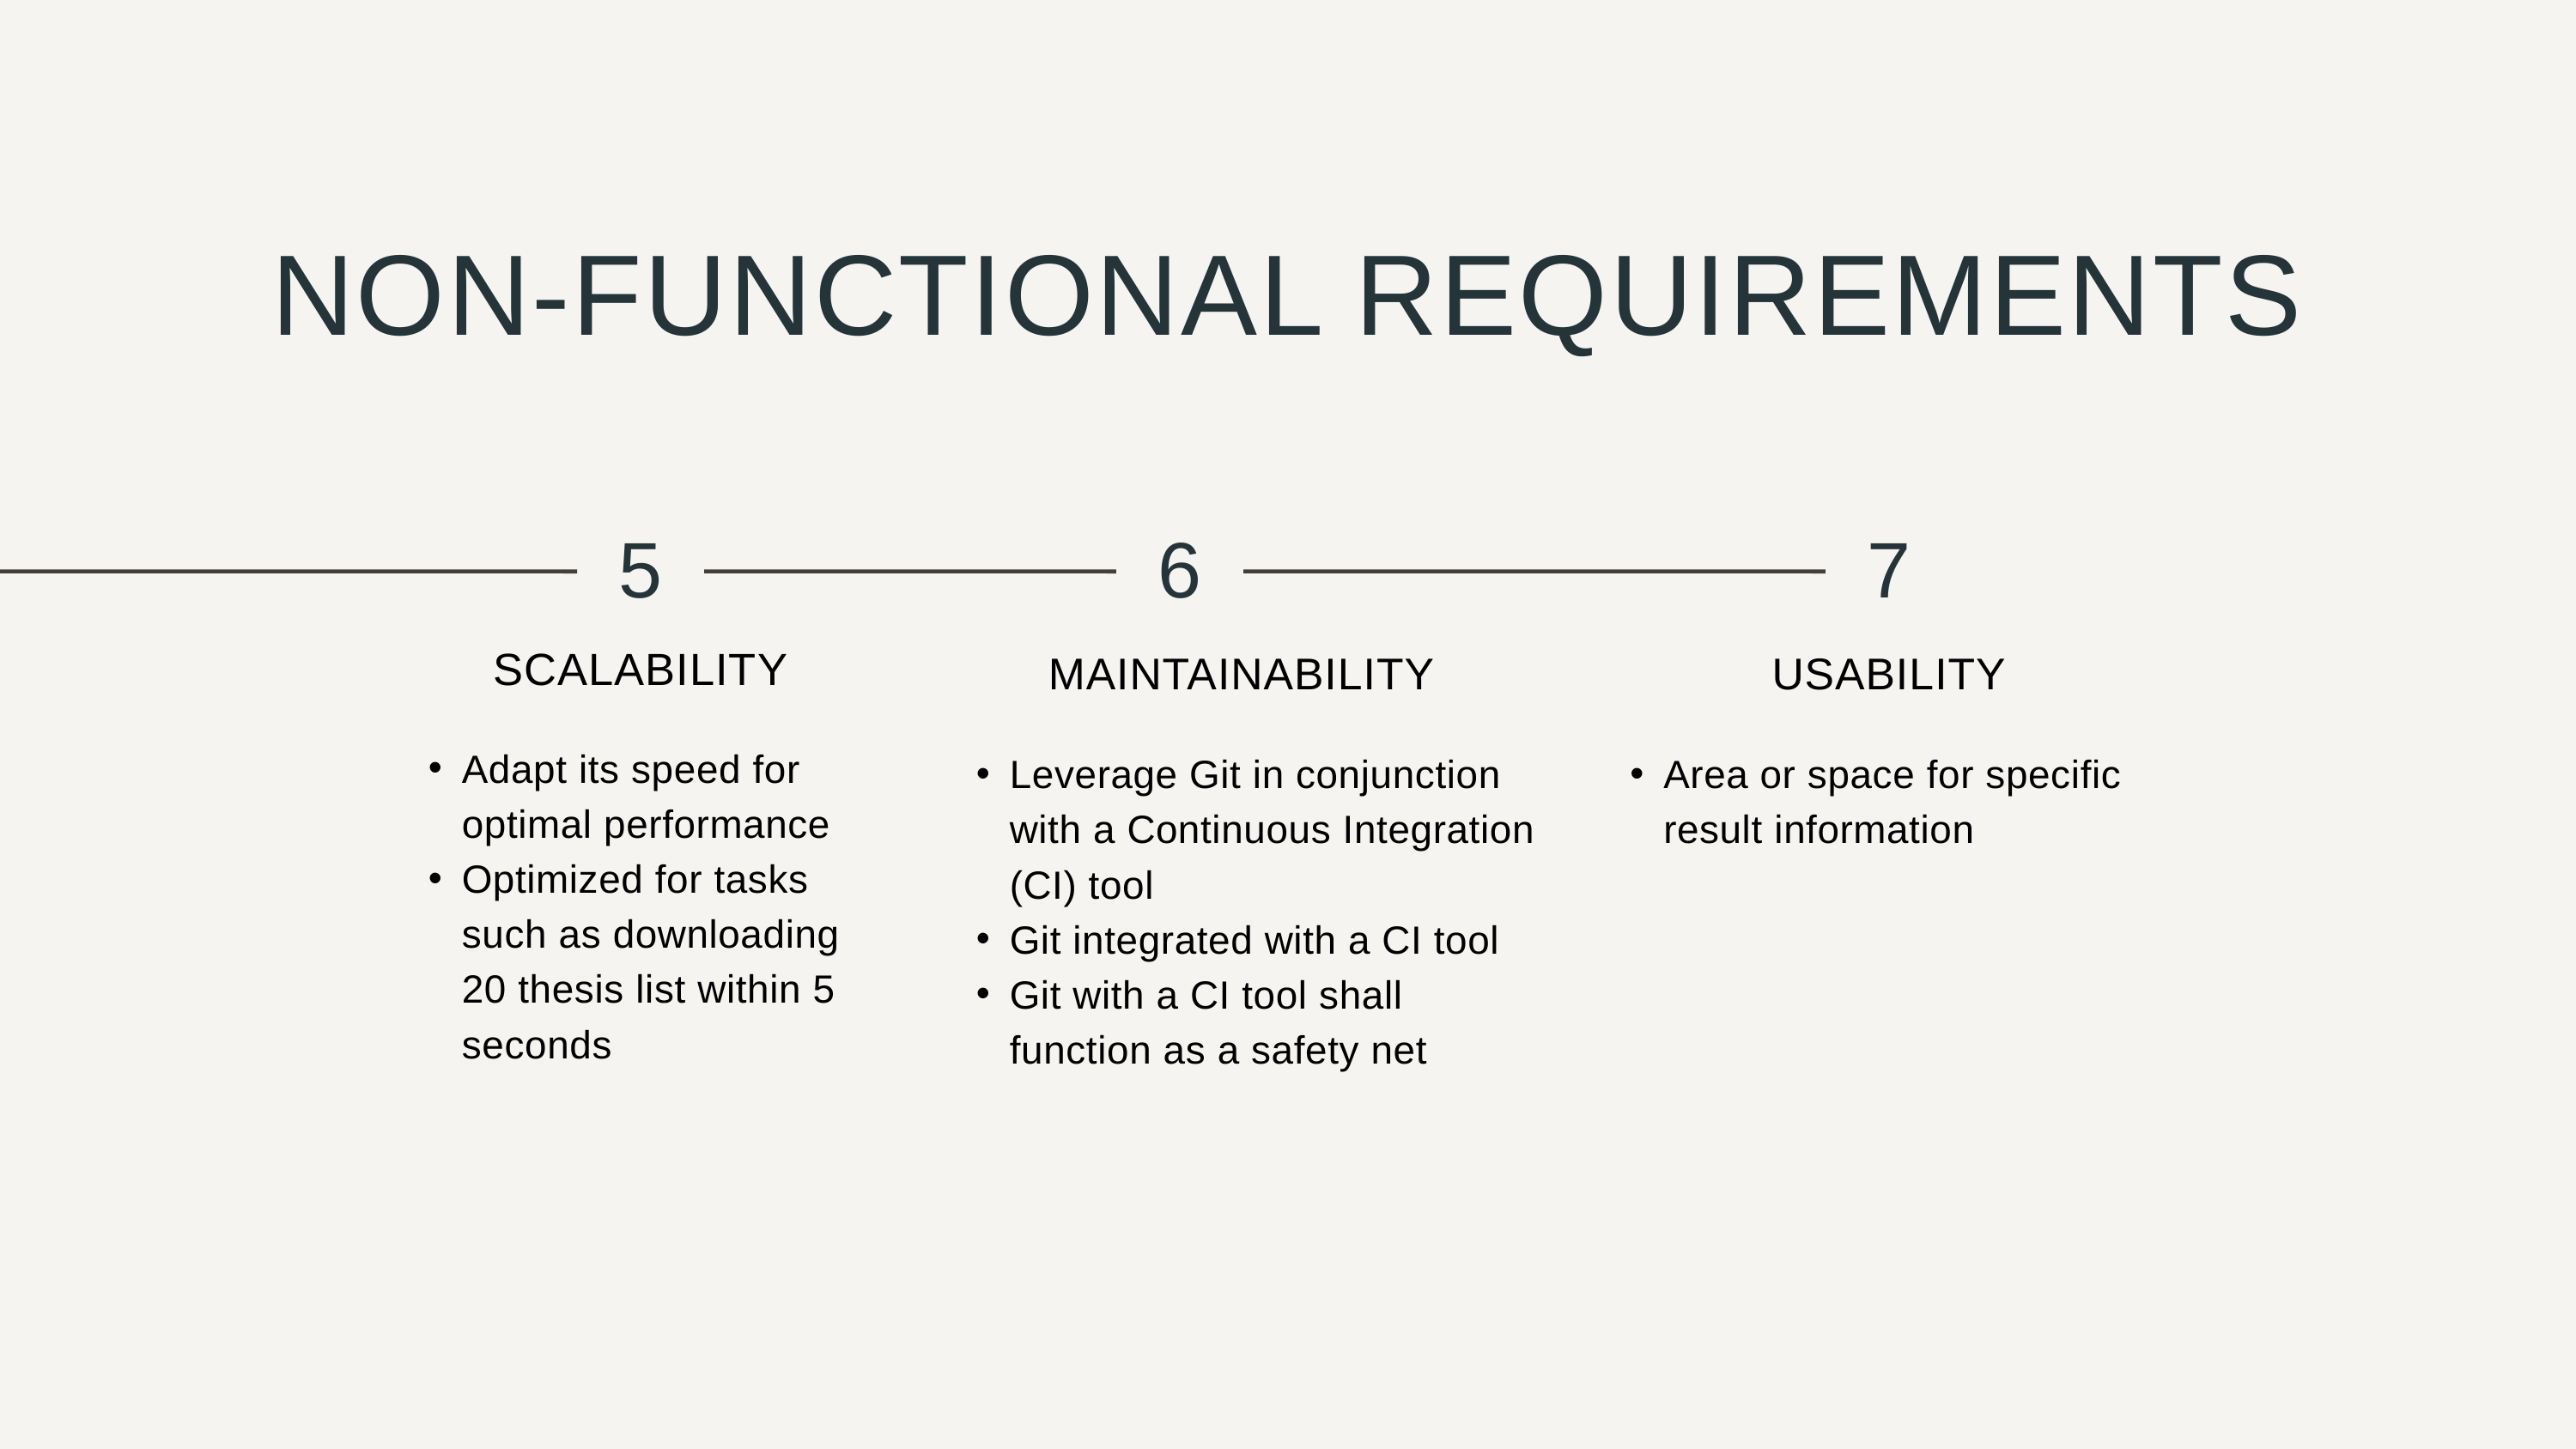

NON-FUNCTIONAL REQUIREMENTS

5

6

7

SCALABILITY
Adapt its speed for optimal performance
Optimized for tasks such as downloading 20 thesis list within 5 seconds
MAINTAINABILITY
Leverage Git in conjunction with a Continuous Integration (CI) tool
Git integrated with a CI tool
Git with a CI tool shall function as a safety net
USABILITY
Area or space for specific result information